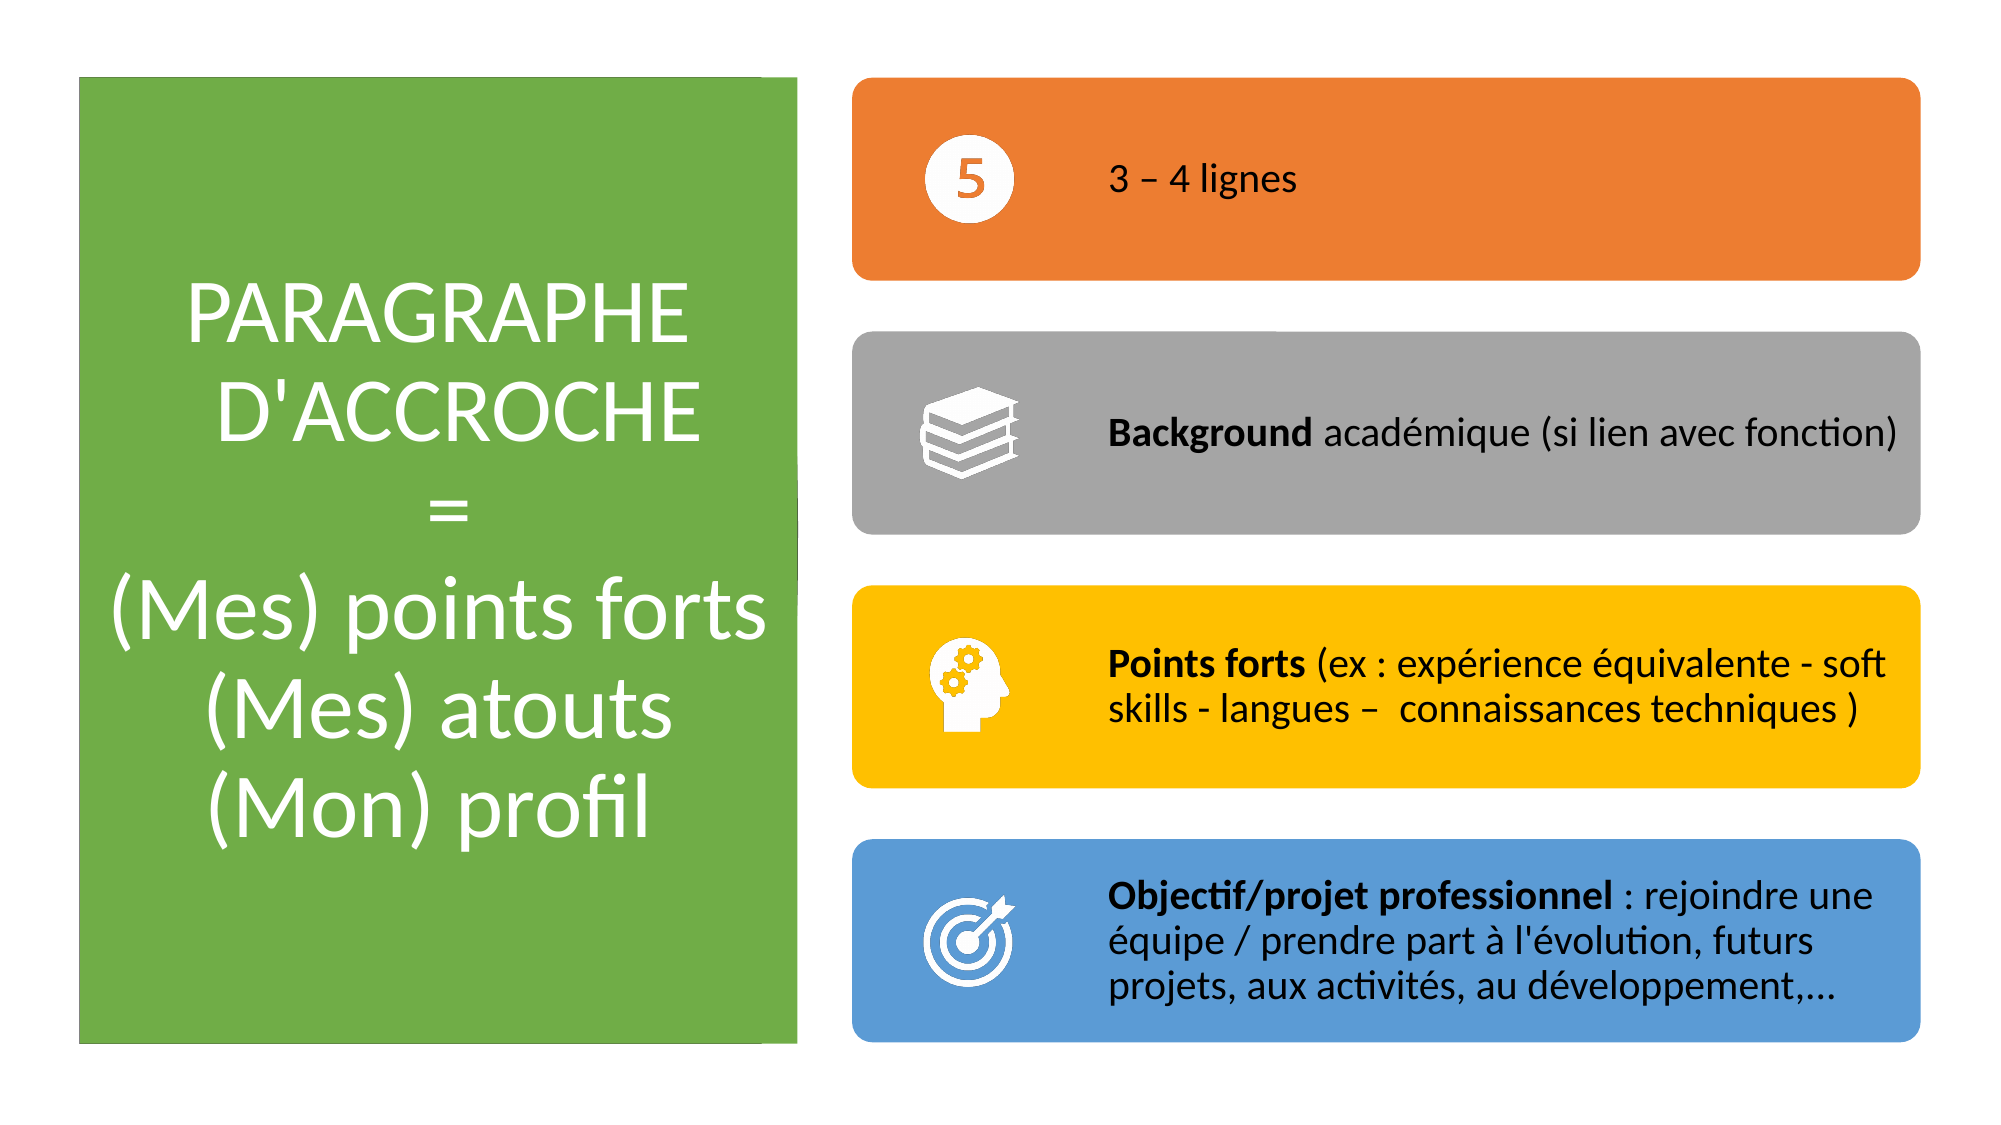

3 – 4 lignes
Background académique (si lien avec fonction)
Points forts (ex : expérience équivalente - soft skills - langues –  connaissances techniques )
Objectif/projet professionnel : rejoindre une équipe / prendre part à l'évolution, futurs projets, aux activités, au développement,...

# PARAGRAPHE    D'ACCROCHE  = (Mes) points forts (Mes) atouts (Mon) profil